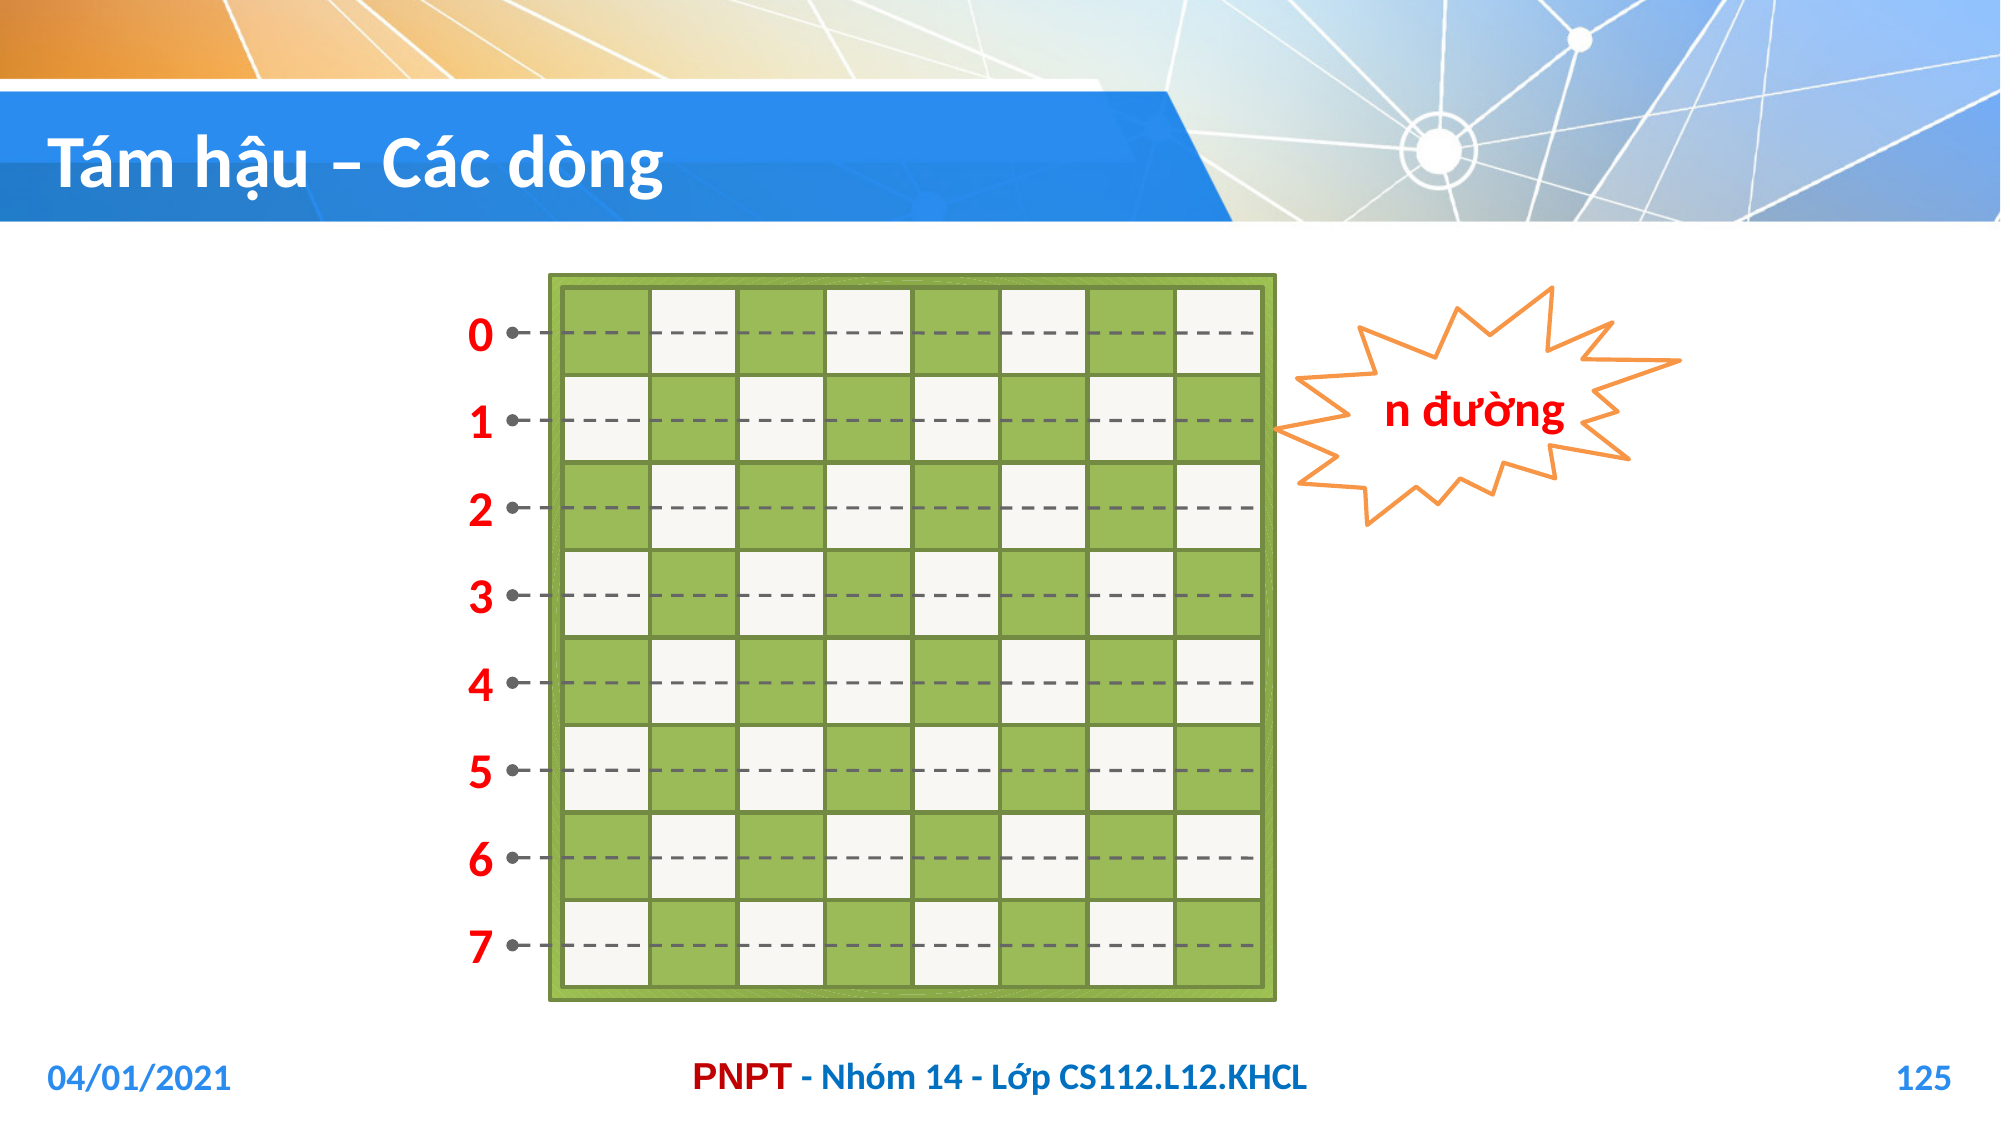

# Tám hậu – Các dòng

0

n đường
1
2
3
4
5
6
7
04/01/2021
125